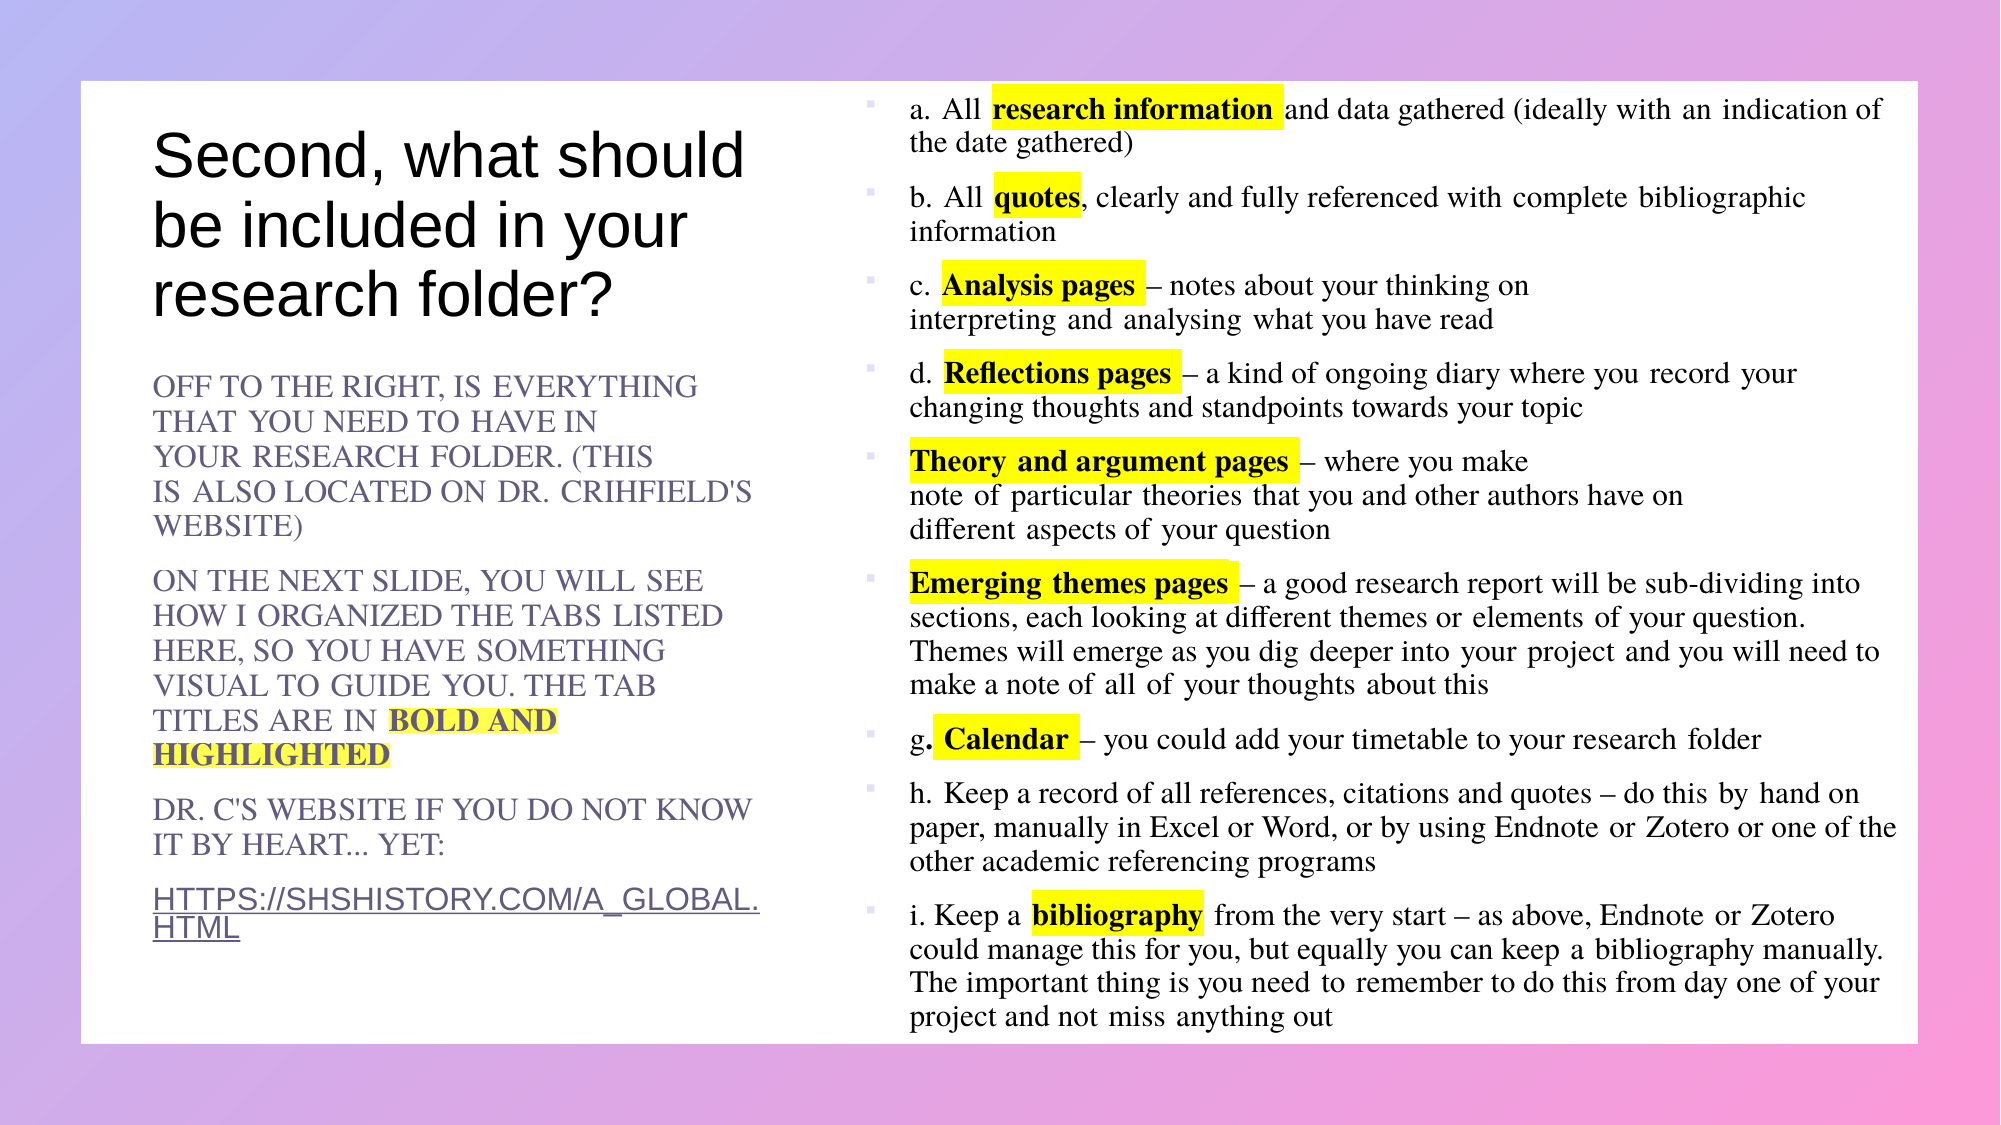

a. All research information and data gathered (ideally with an indication of the date gathered)
b. All quotes, clearly and fully referenced with complete bibliographic information
c. Analysis pages – notes about your thinking on interpreting and analysing what you have read
d. Reflections pages – a kind of ongoing diary where you record your changing thoughts and standpoints towards your topic
Theory and argument pages – where you make note of particular theories that you and other authors have on different aspects of your question
Emerging themes pages – a good research report will be sub-dividing into sections, each looking at different themes or elements of your question. Themes will emerge as you dig deeper into your project and you will need to make a note of all of your thoughts about this
g. Calendar – you could add your timetable to your research folder
h. Keep a record of all references, citations and quotes – do this by hand on paper, manually in Excel or Word, or by using Endnote or Zotero or one of the other academic referencing programs
i. Keep a bibliography from the very start – as above, Endnote or Zotero could manage this for you, but equally you can keep a bibliography manually. The important thing is you need to remember to do this from day one of your project and not miss anything out
# Second, what should be included in your research folder?
OFF TO THE RIGHT, IS EVERYTHING THAT YOU NEED TO HAVE IN YOUR RESEARCH FOLDER. (THIS IS ALSO LOCATED ON DR. CRIHFIELD'S WEBSITE)
ON THE NEXT SLIDE, YOU WILL SEE HOW I ORGANIZED THE TABS LISTED HERE, SO YOU HAVE SOMETHING VISUAL TO GUIDE YOU. THE TAB TITLES ARE IN BOLD and highlighted
Dr. C's website if you do not know it by heart... yet:
https://shshistory.com/a_global.html